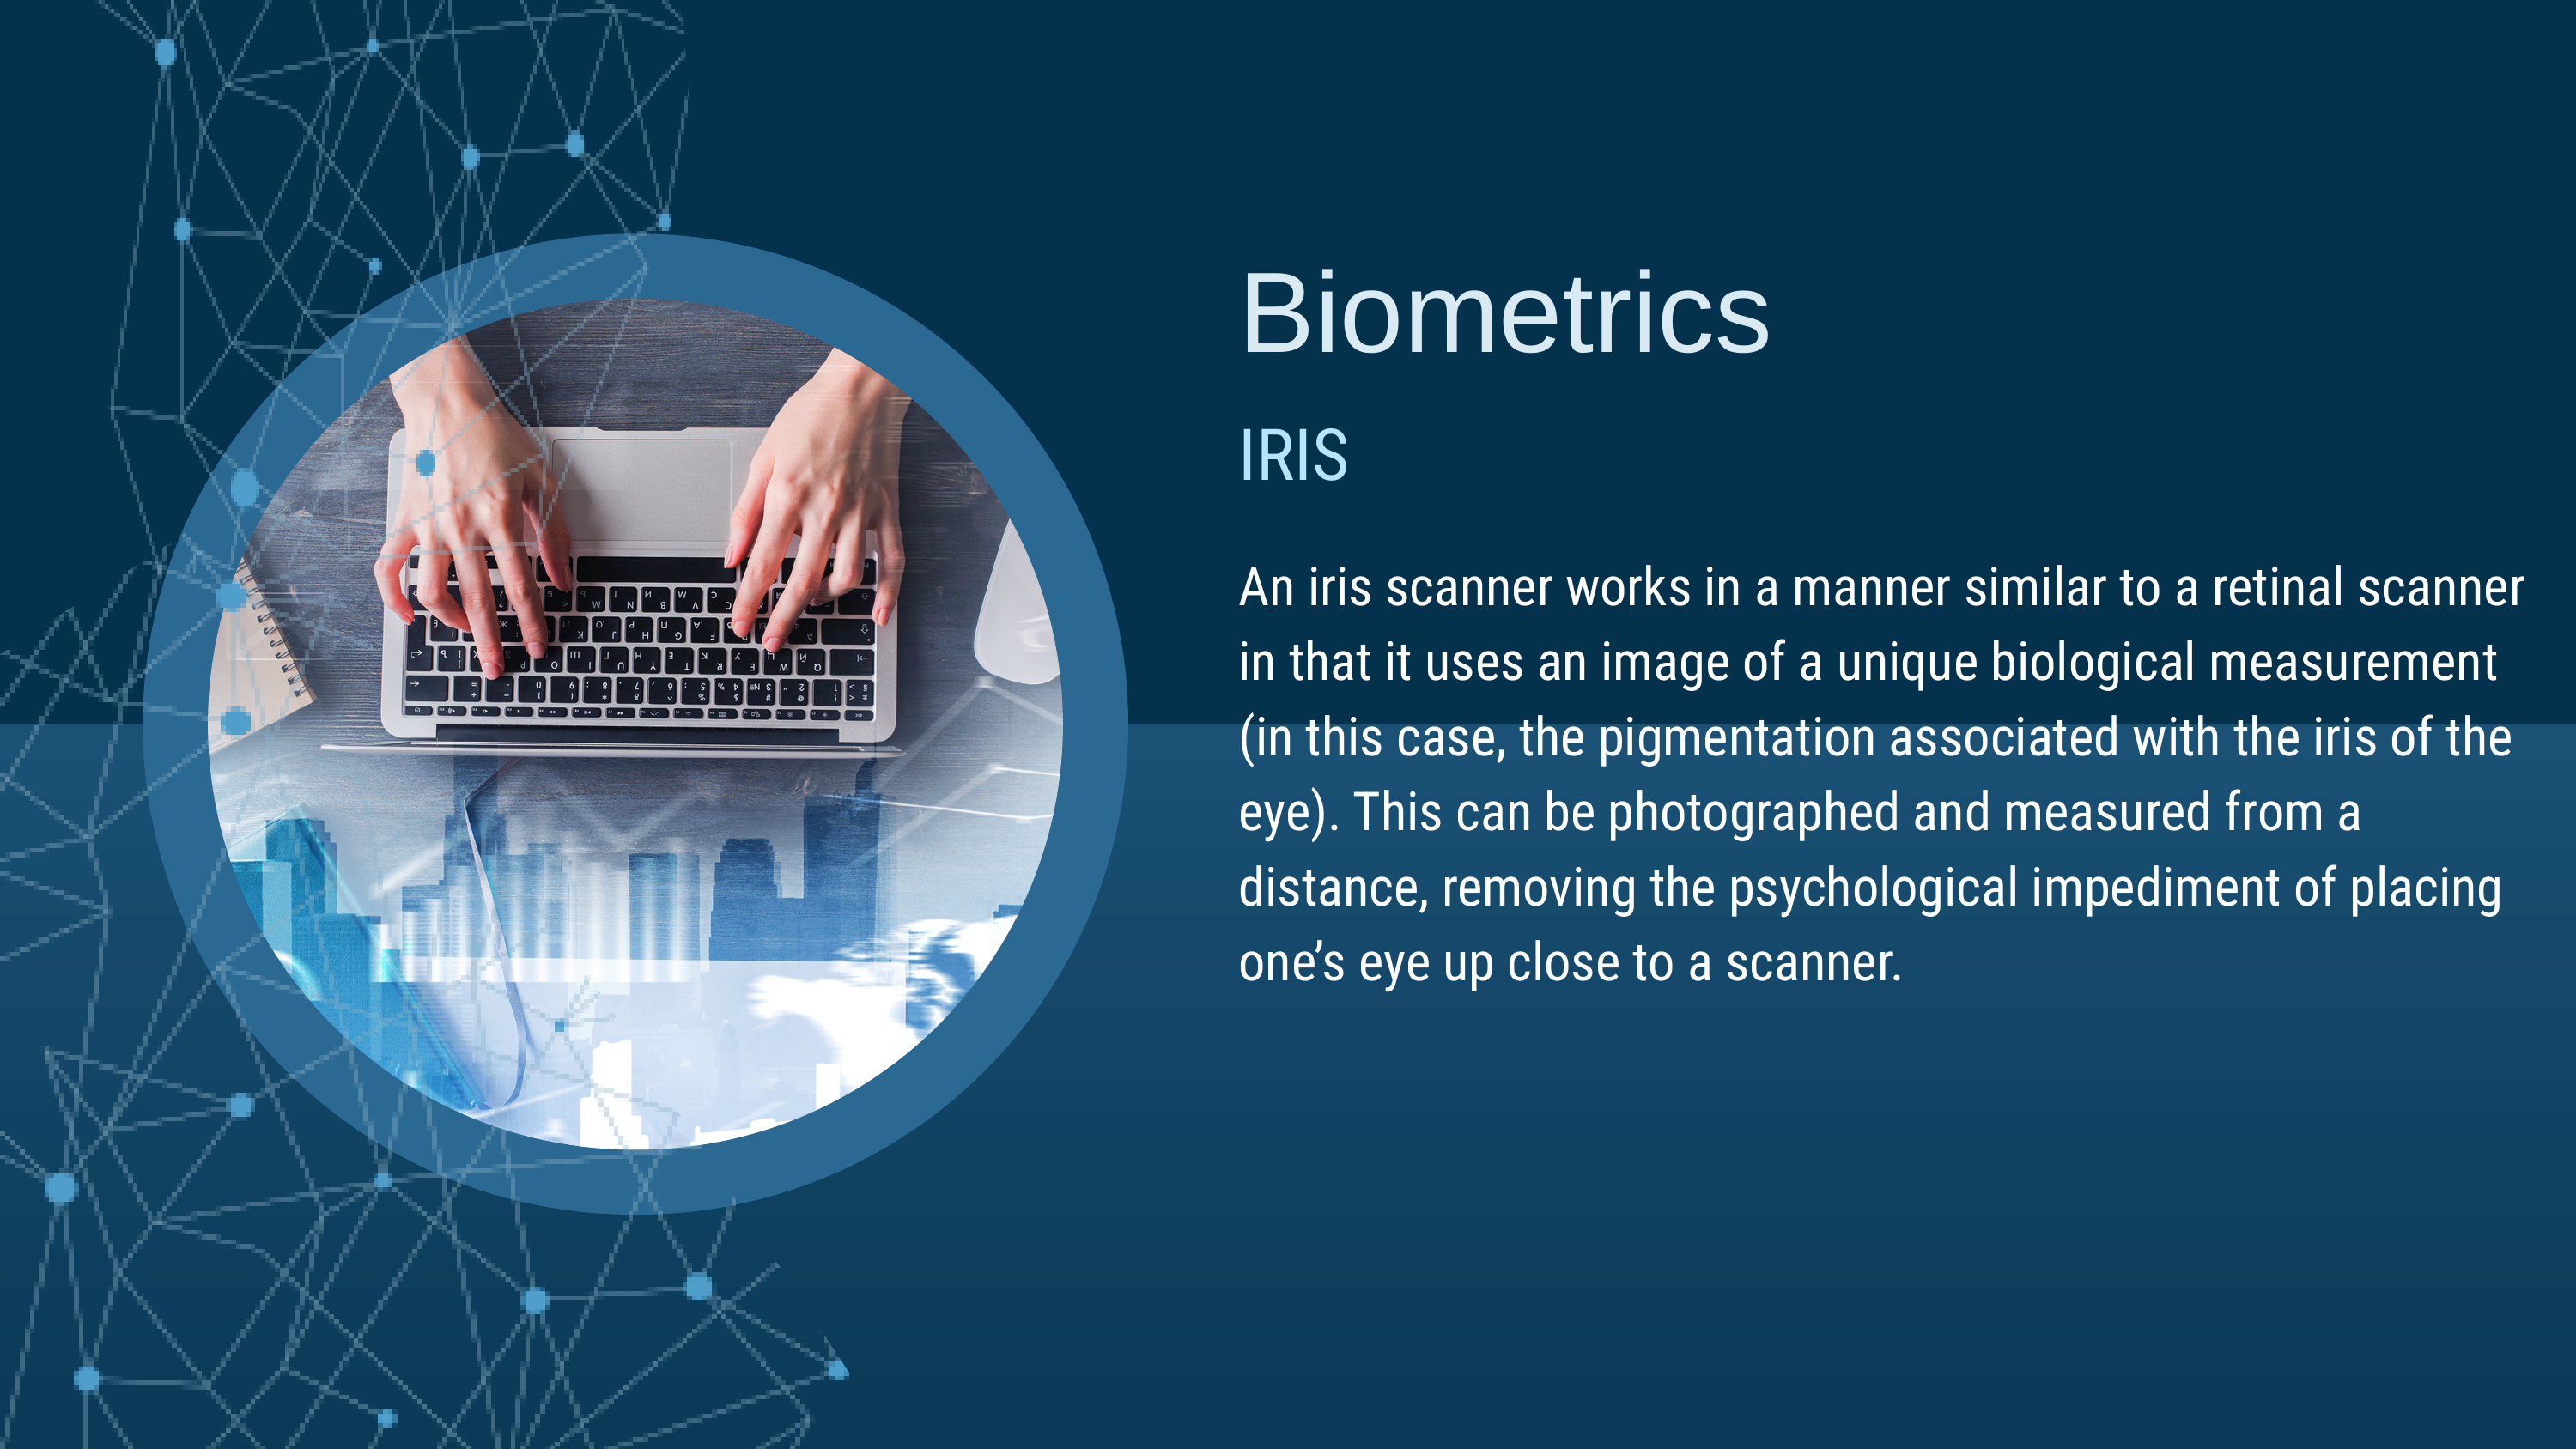

Biometrics

IRIS
An iris scanner works in a manner similar to a retinal scanner in that it uses an image of a unique biological measurement (in this case, the pigmentation associated with the iris of the eye). This can be photographed and measured from a distance, removing the psychological impediment of placing one’s eye up close to a scanner.